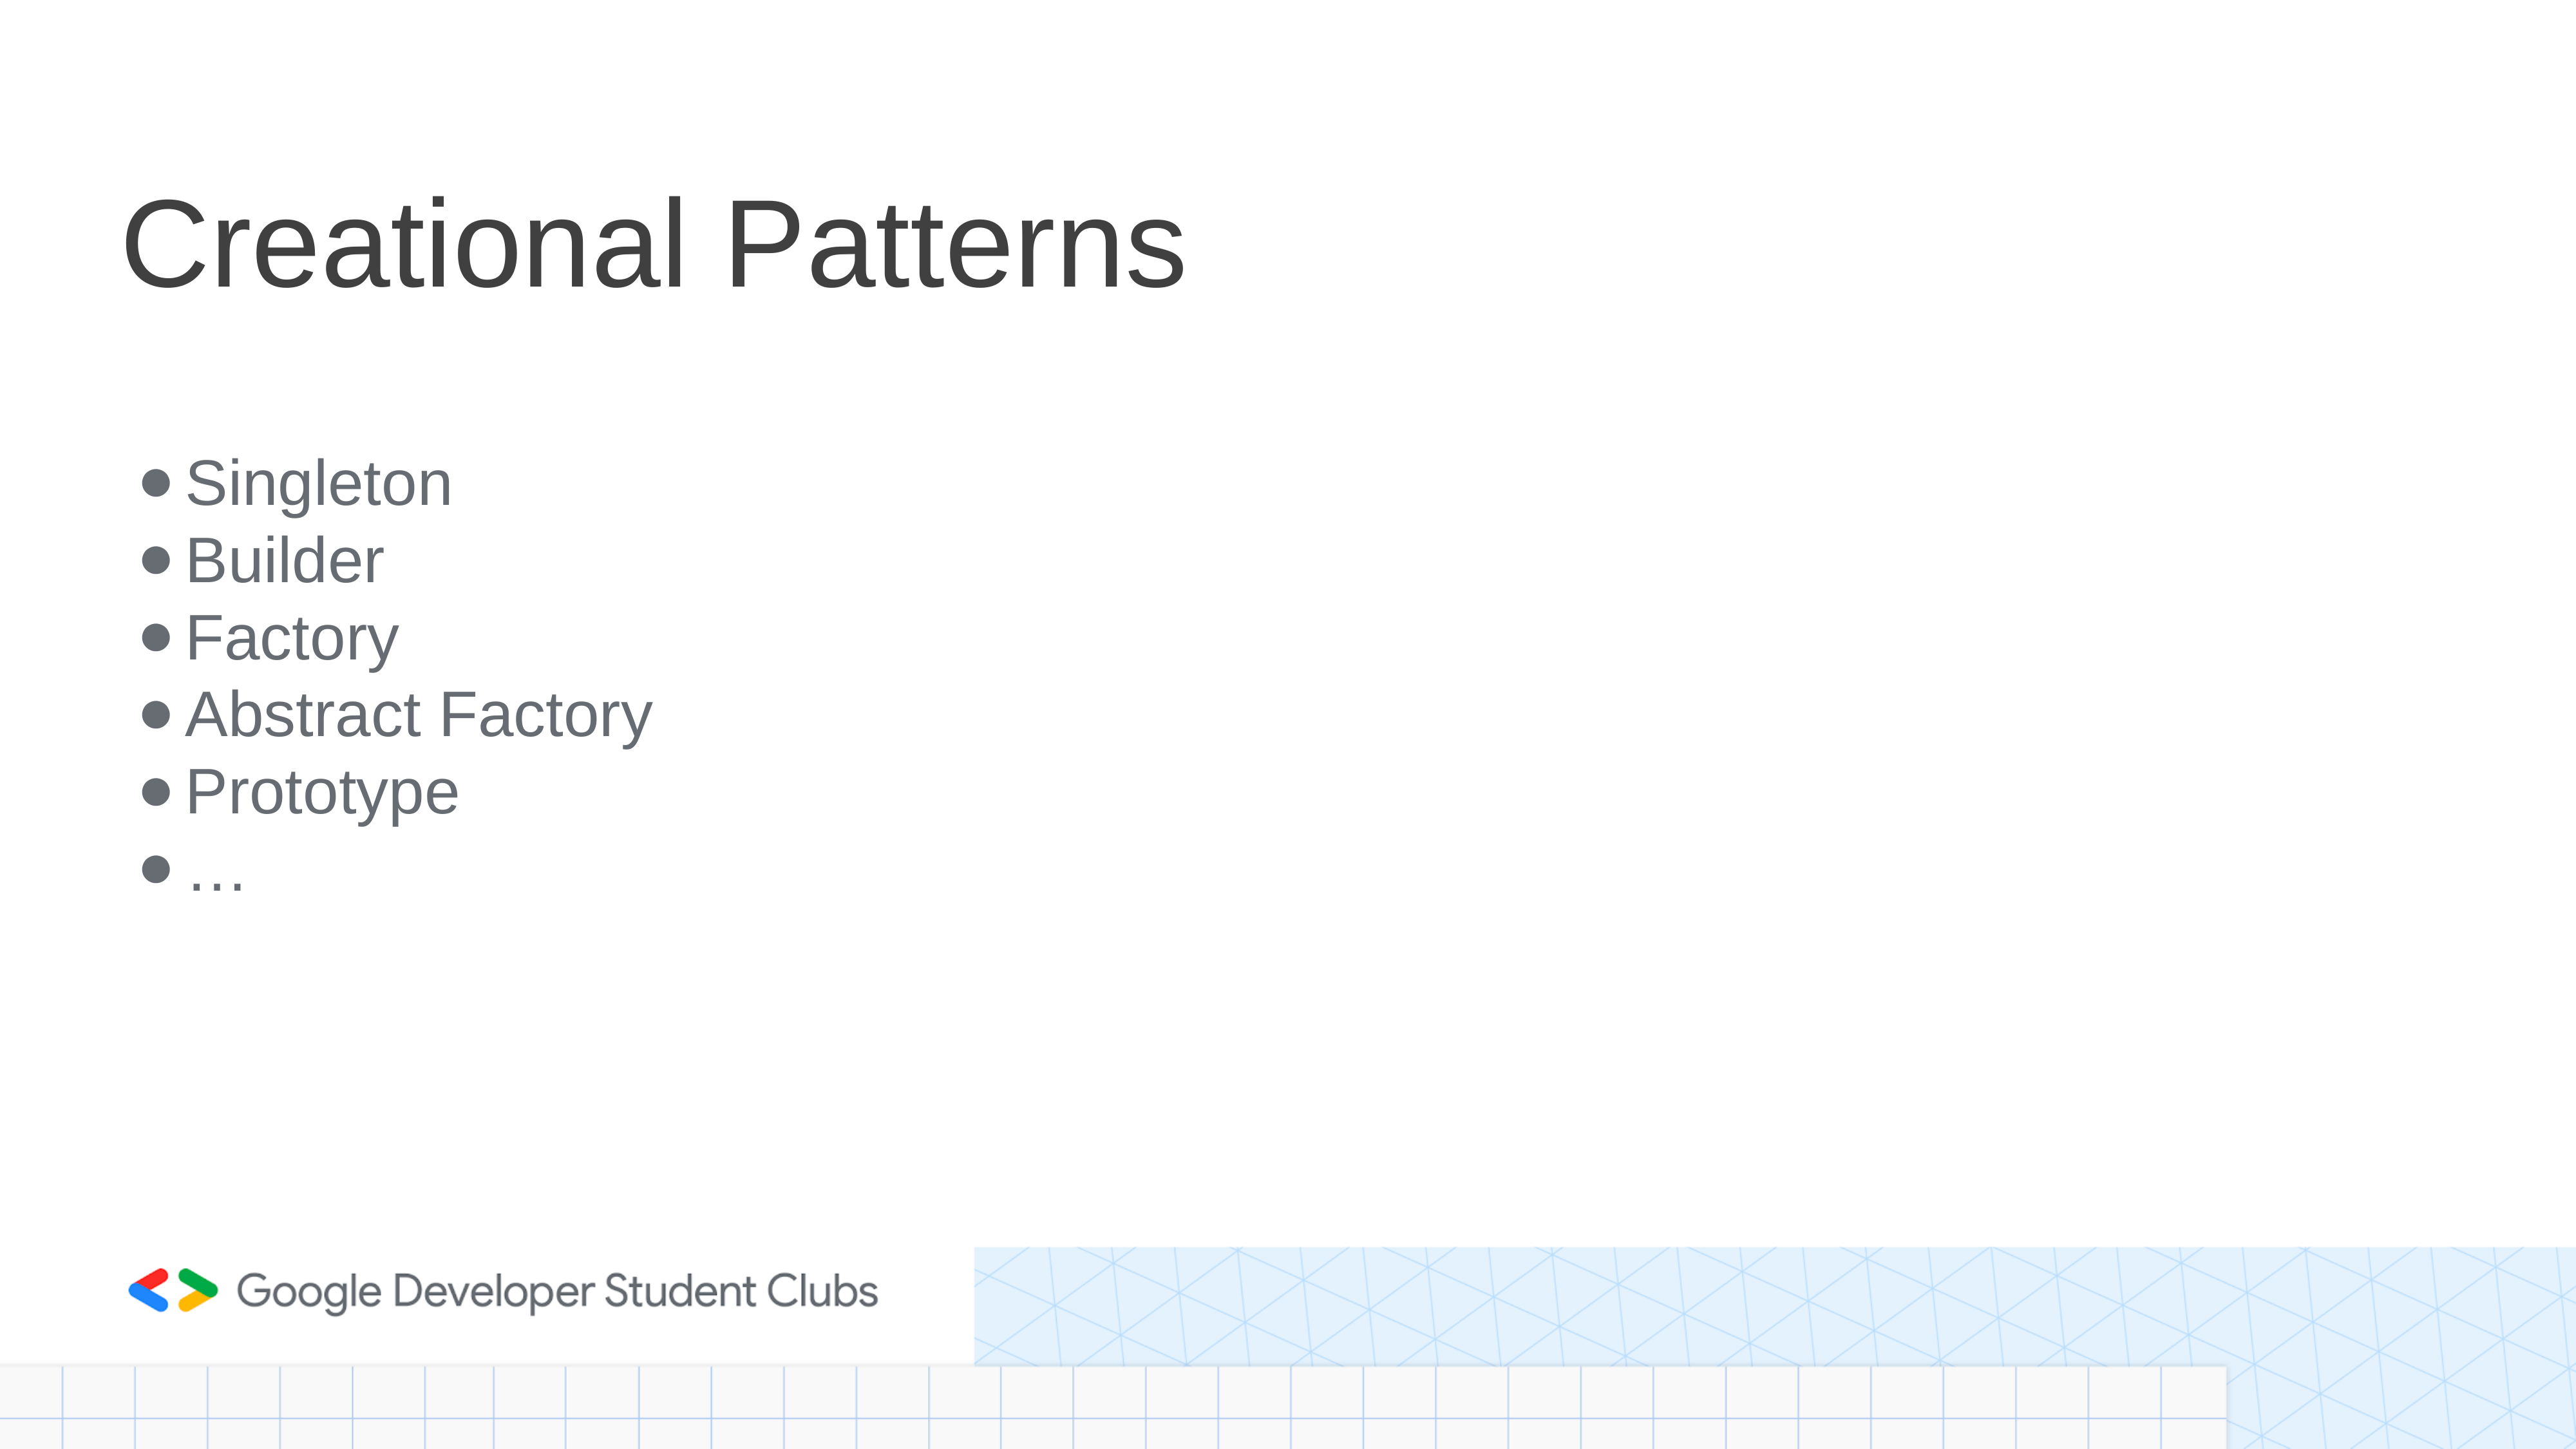

# Creational Patterns

Singleton
Builder
Factory
Abstract Factory
Prototype
…